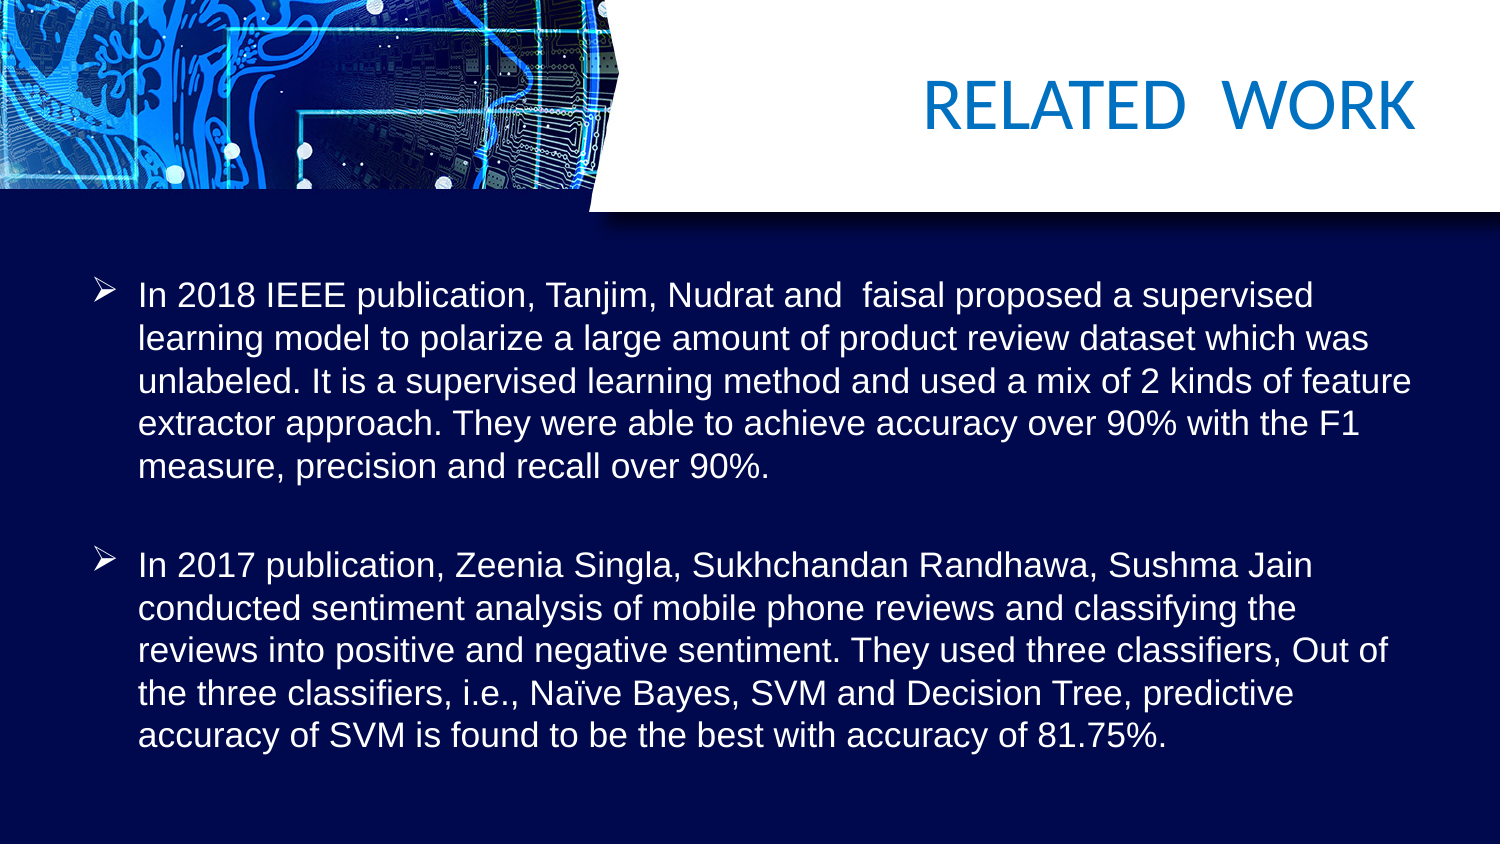

# RELATED  WORK

In 2018 IEEE publication, Tanjim, Nudrat and  faisal proposed a supervised learning model to polarize a large amount of product review dataset which was unlabeled. It is a supervised learning method and used a mix of 2 kinds of feature extractor approach. They were able to achieve accuracy over 90% with the F1 measure, precision and recall over 90%.

In 2017 publication, Zeenia Singla, Sukhchandan Randhawa, Sushma Jain conducted sentiment analysis of mobile phone reviews and classifying the reviews into positive and negative sentiment. They used three classifiers, Out of the three classifiers, i.e., Naïve Bayes, SVM and Decision Tree, predictive accuracy of SVM is found to be the best with accuracy of 81.75%.